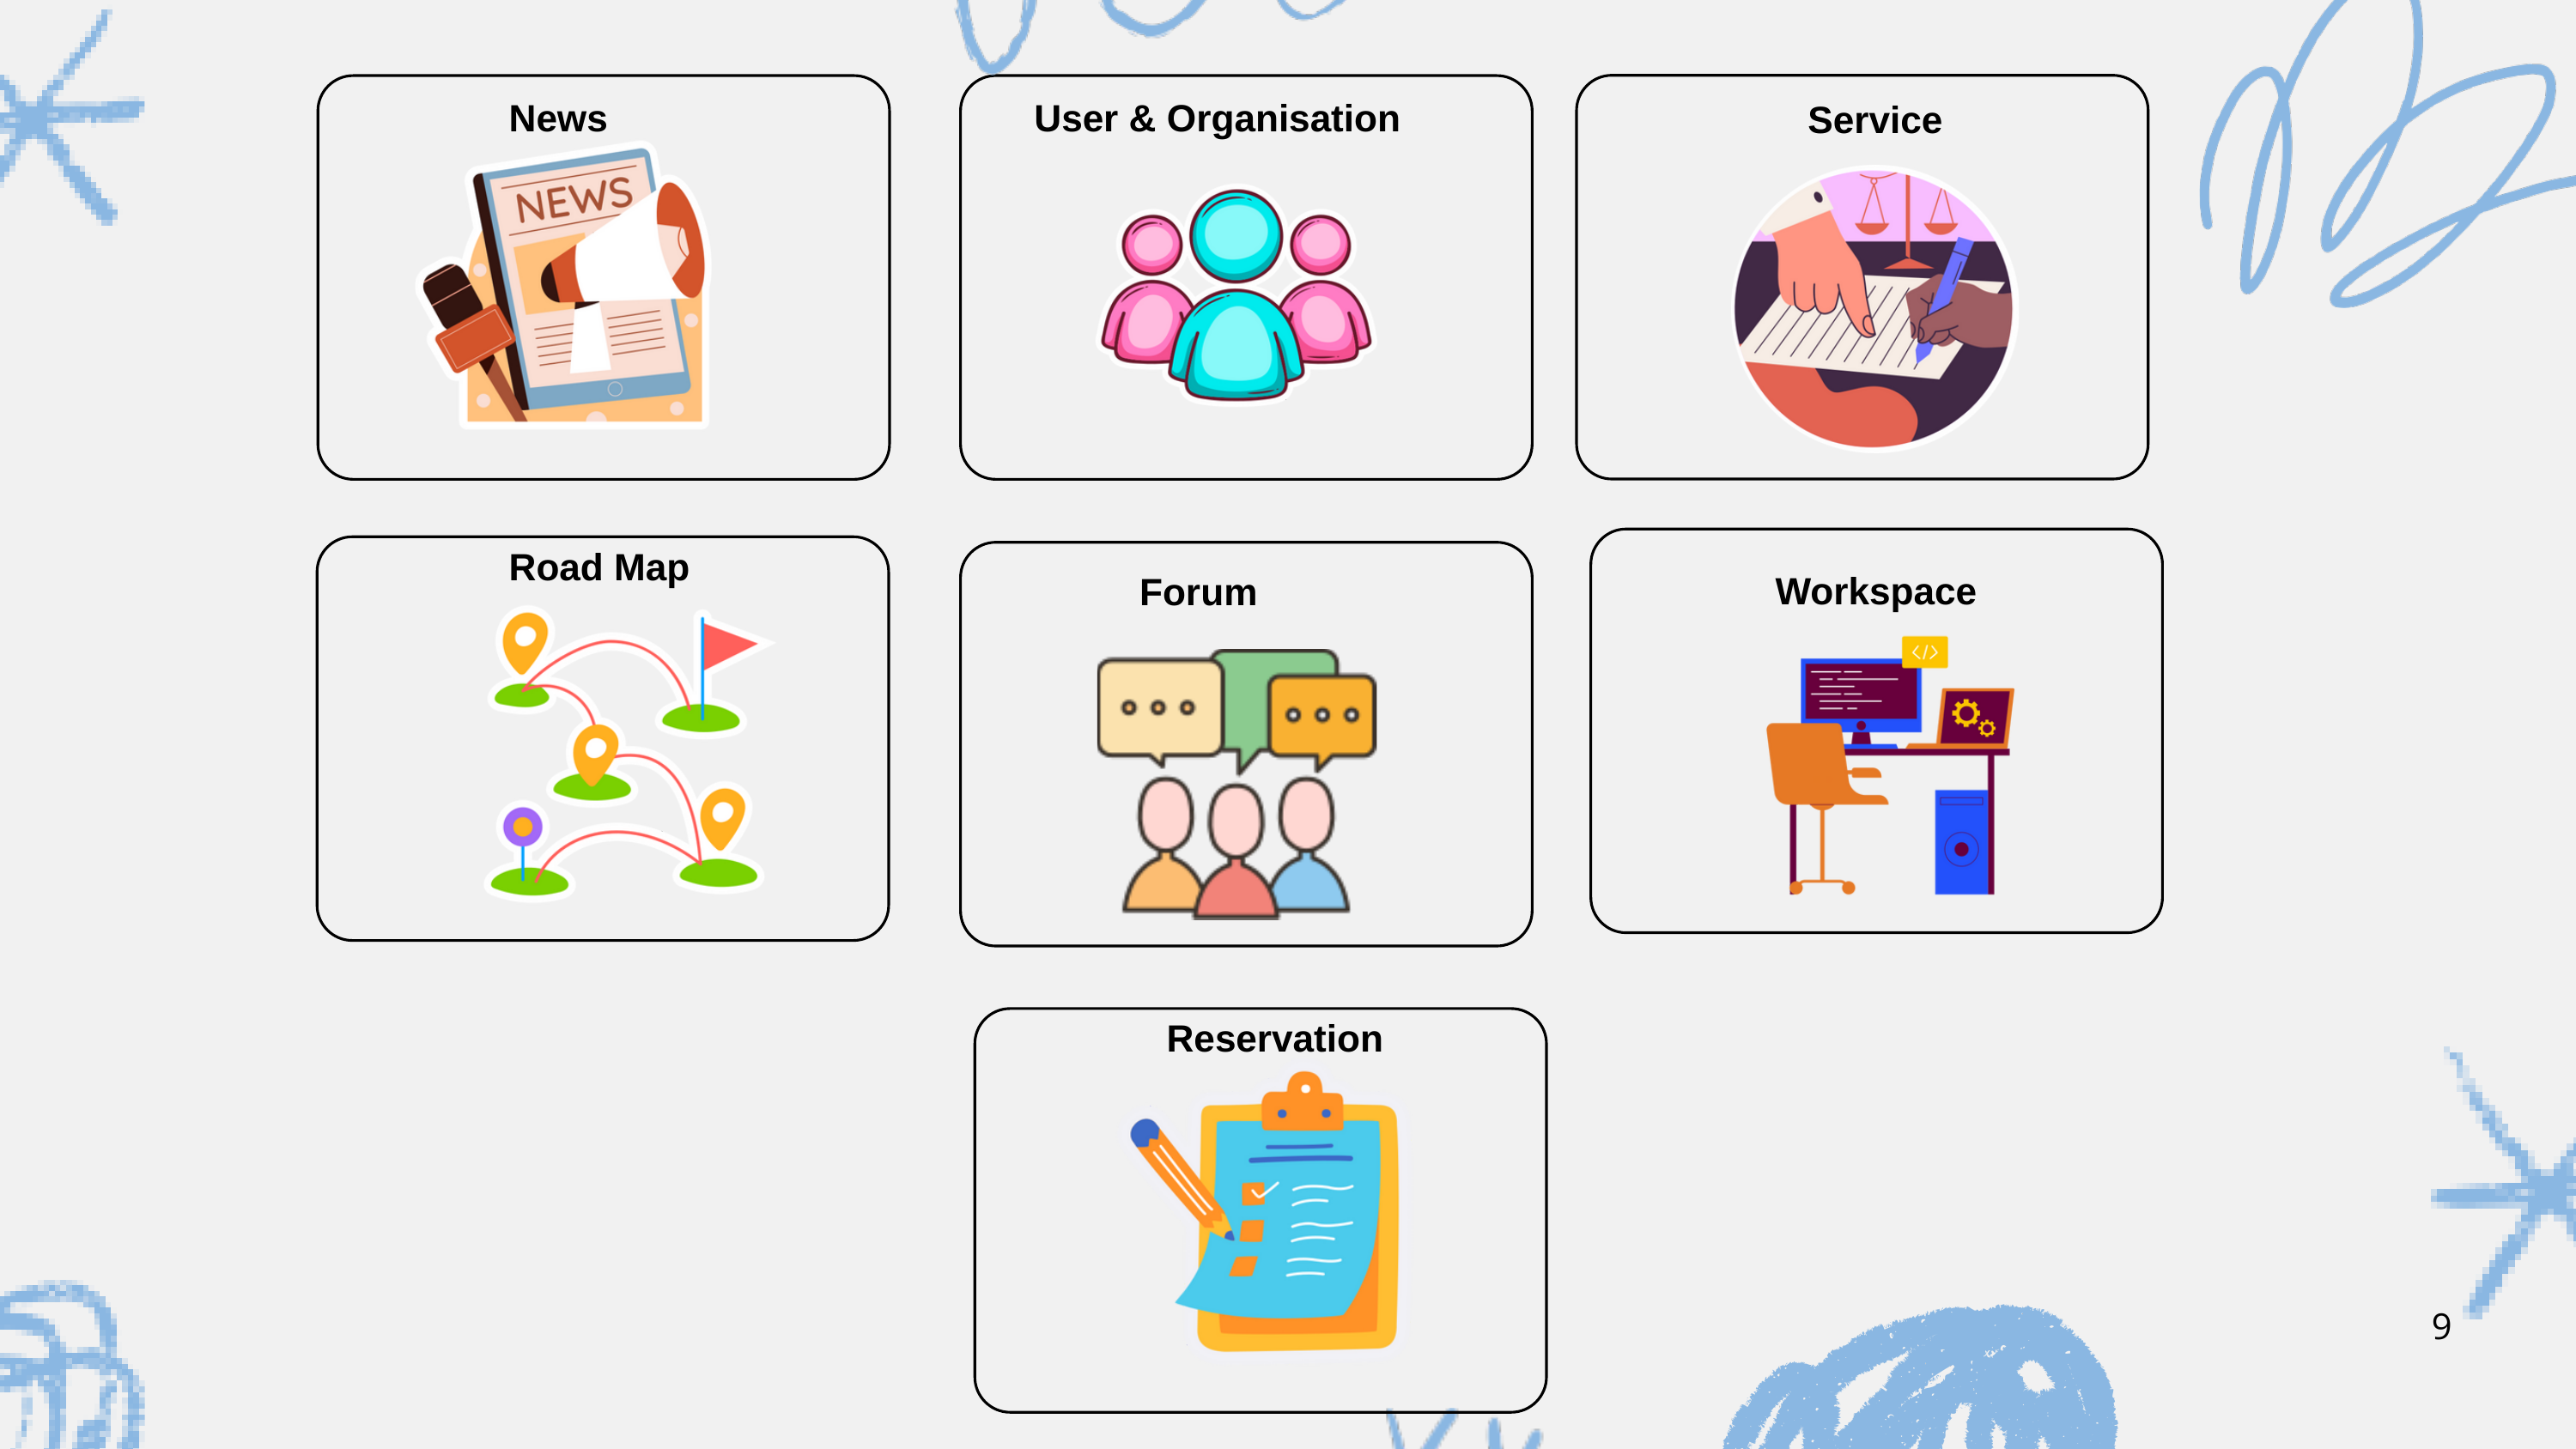

News
User & Organisation
Service

Road Map
Workspace
Forum

Reservation

9